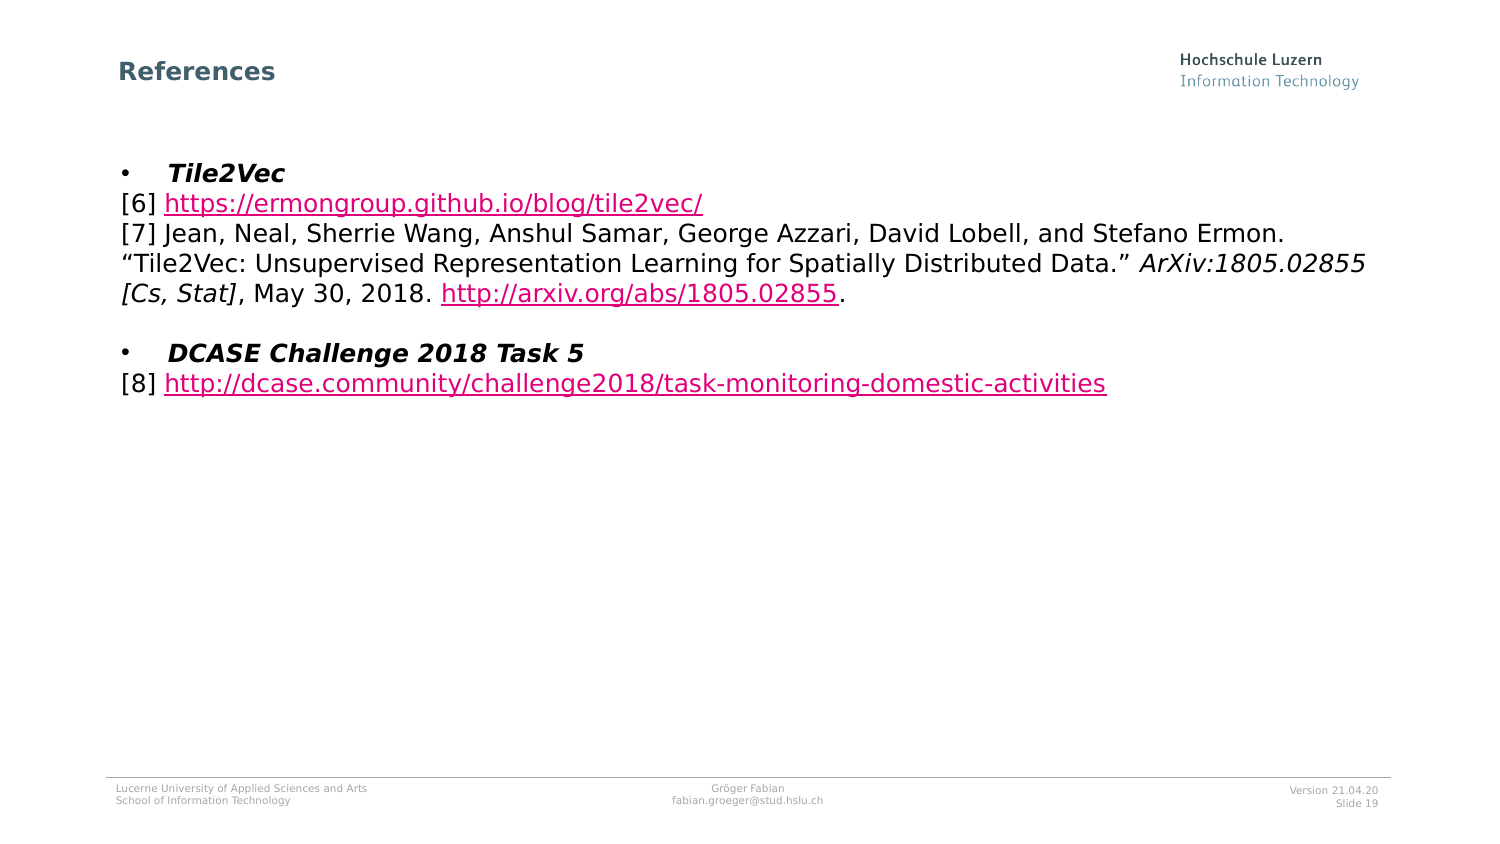

# References
Tile2Vec
[6] https://ermongroup.github.io/blog/tile2vec/
[7] Jean, Neal, Sherrie Wang, Anshul Samar, George Azzari, David Lobell, and Stefano Ermon. “Tile2Vec: Unsupervised Representation Learning for Spatially Distributed Data.” ArXiv:1805.02855 [Cs, Stat], May 30, 2018. http://arxiv.org/abs/1805.02855.

DCASE Challenge 2018 Task 5
[8] http://dcase.community/challenge2018/task-monitoring-domestic-activities